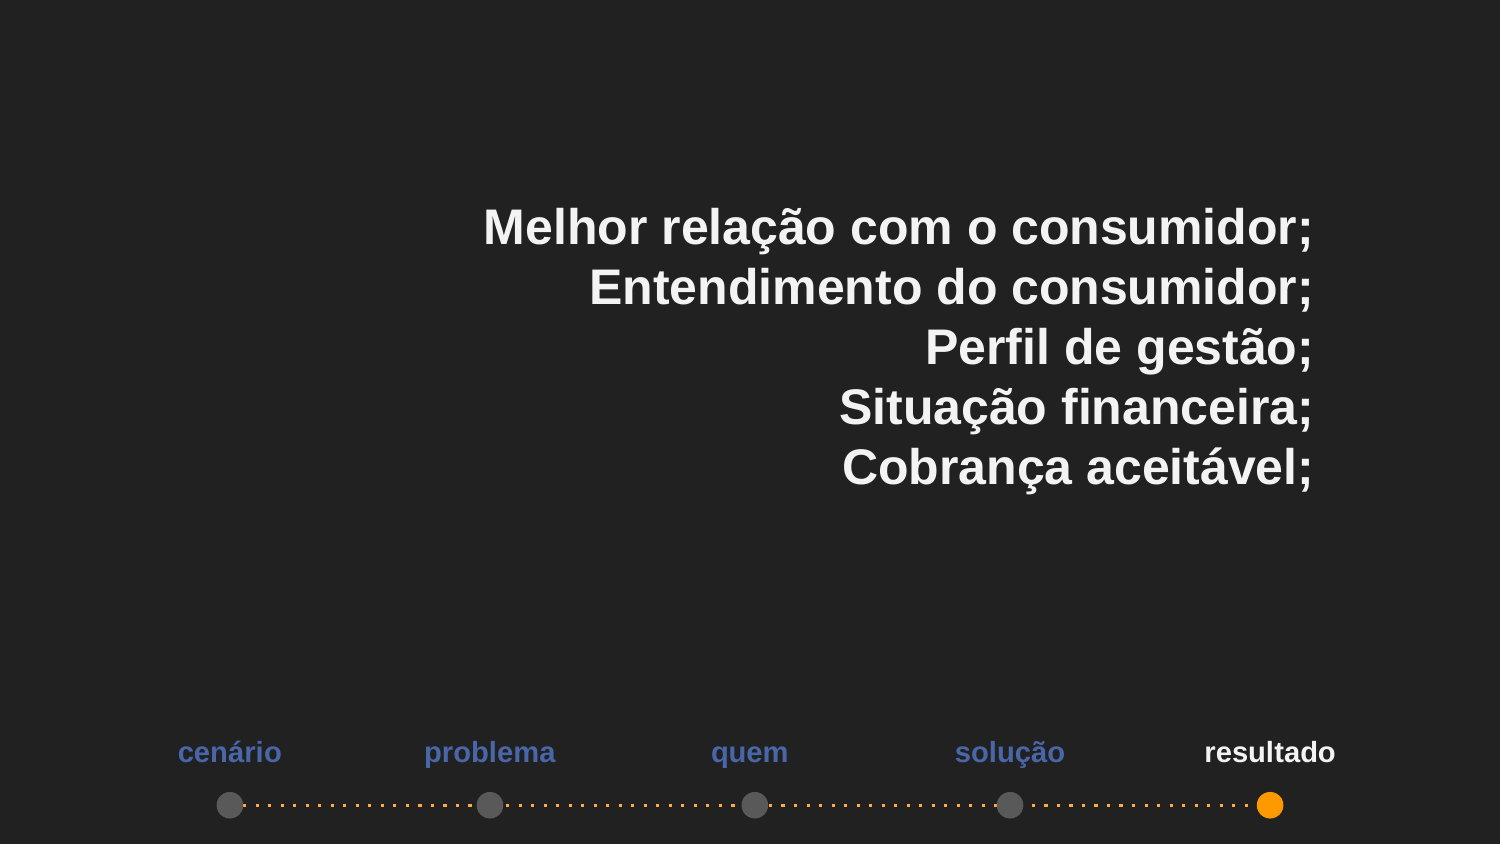

Melhor relação com o consumidor;
Entendimento do consumidor;
Perfil de gestão;
Situação financeira;
Cobrança aceitável;

cenário
problema
quem
solução
resultado